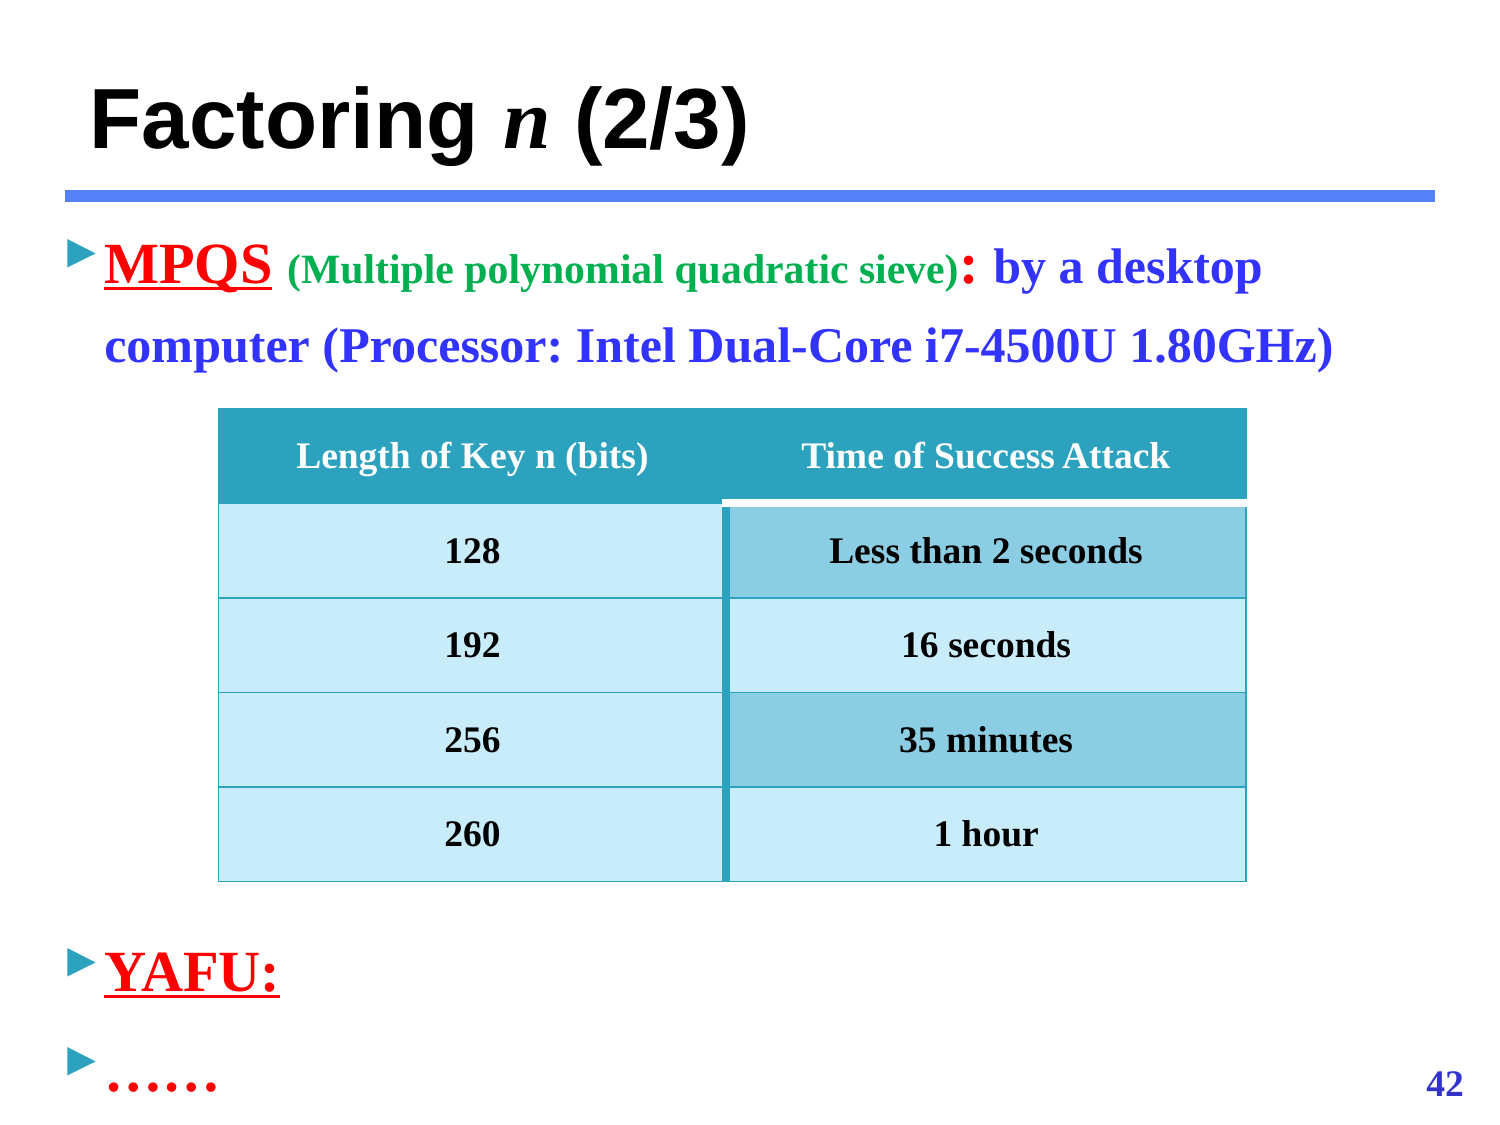

# Factoring n (2/3)
MPQS (Multiple polynomial quadratic sieve): by a desktop computer (Processor: Intel Dual-Core i7-4500U 1.80GHz)

| Length of Key n (bits) | Time of Success Attack |
| --- | --- |
| 128 | Less than 2 seconds |
| 192 | 16 seconds |
| 256 | 35 minutes |
| 260 | 1 hour |
YAFU:
……

42